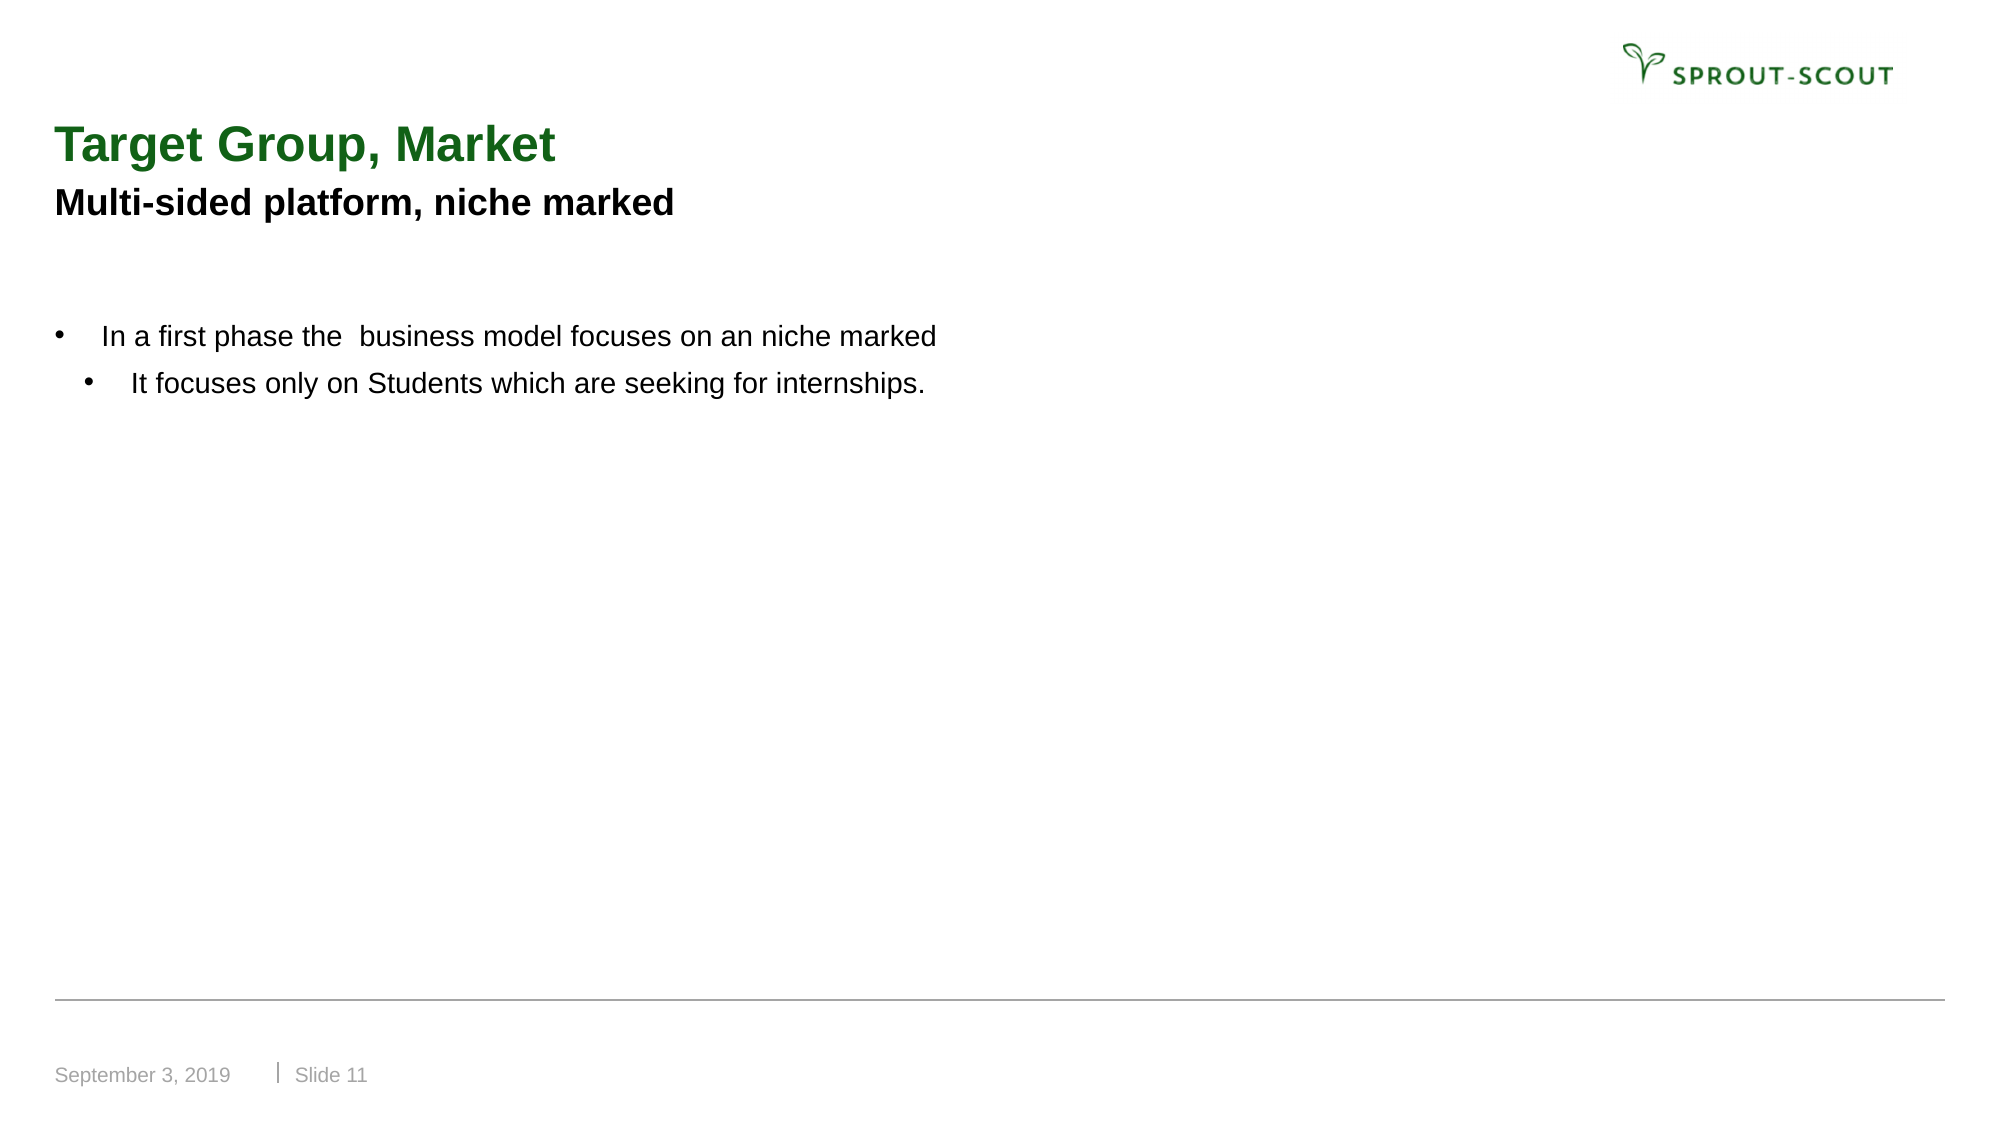

For whom have you created your project, product or service? What are size and characteristics of your target group?
# Target Group, Market
Multi-sided platform, niche marked
In a first phase the  business model focuses on an niche marked
It focuses only on Students which are seeking for internships.

Slide 11
September 3, 2019